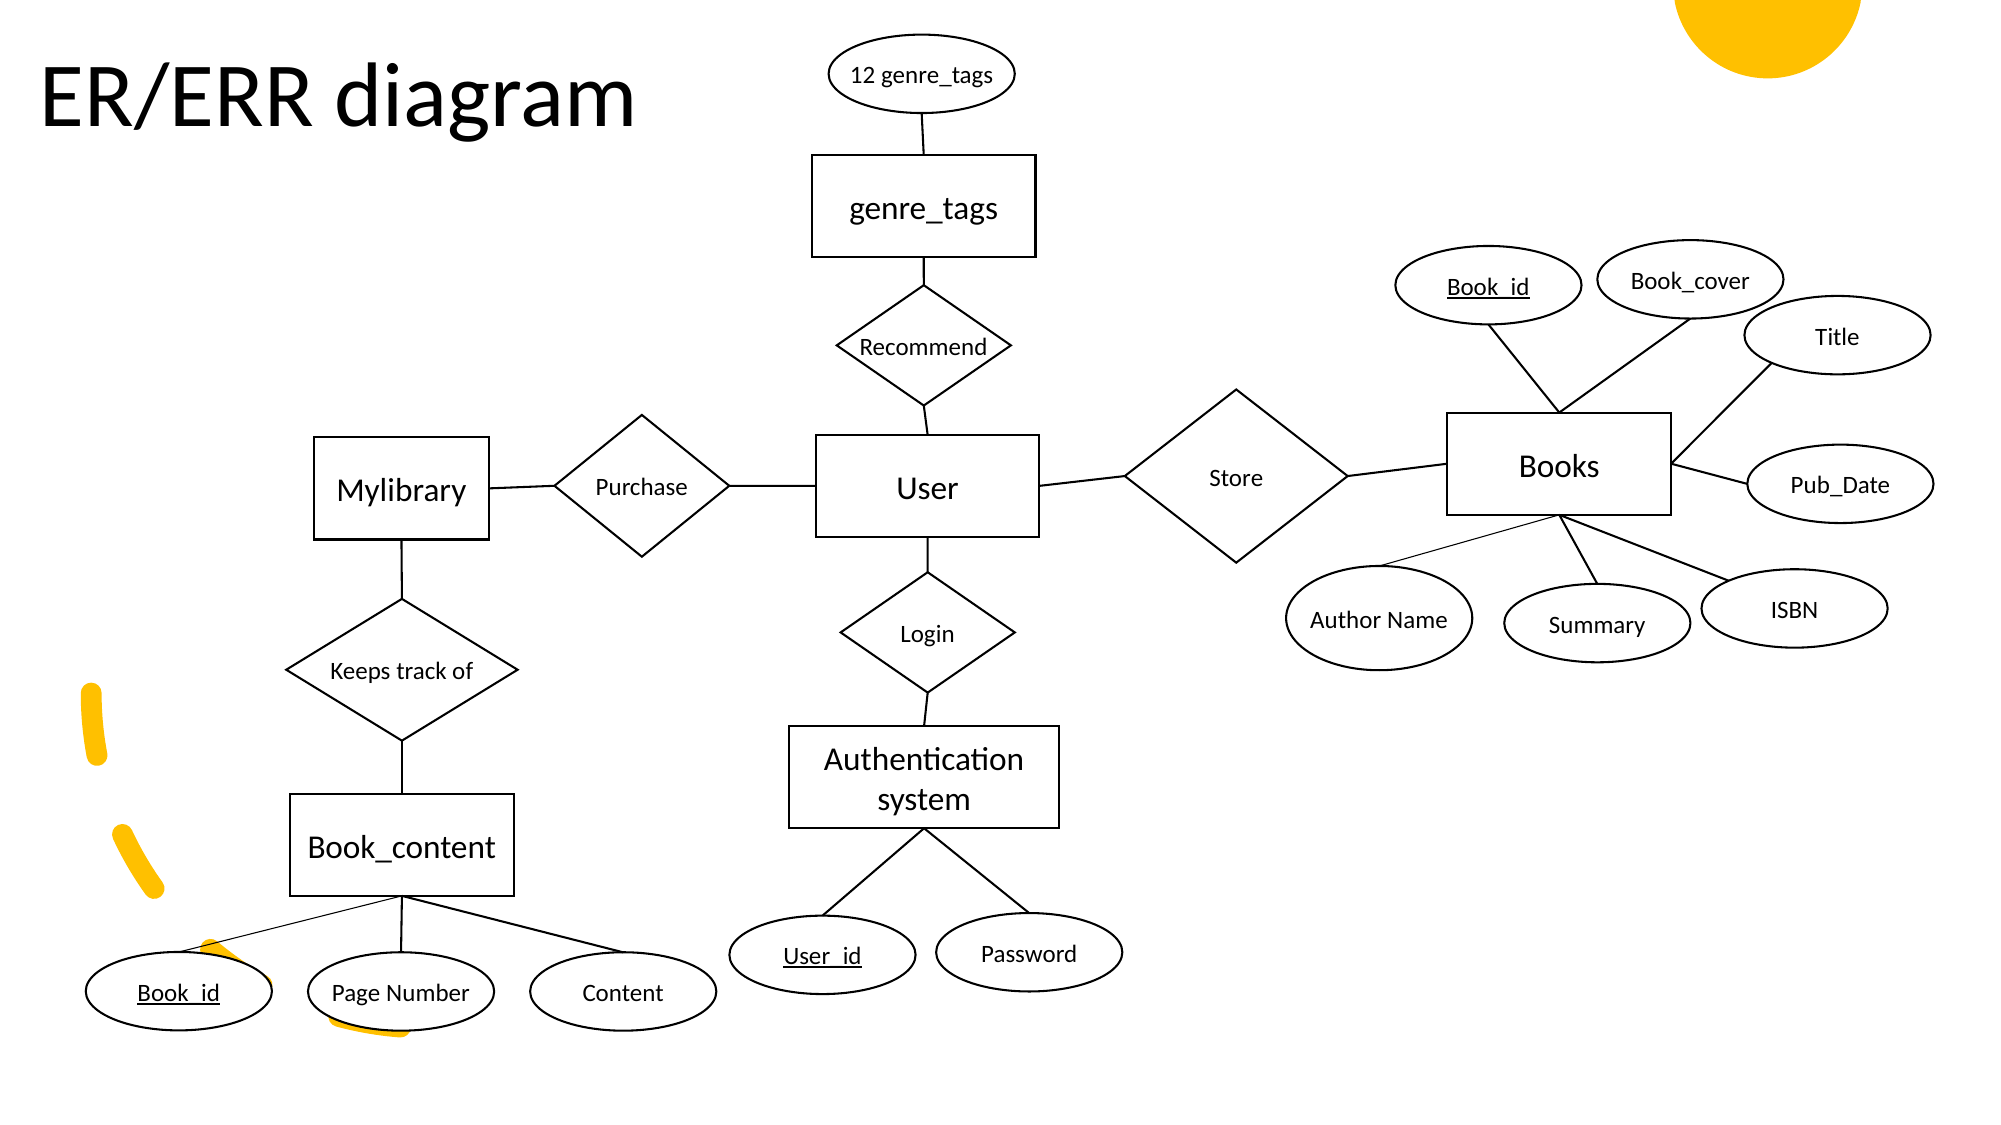

12 genre_tags
genre_tags
Book_cover
Book_id
Recommend
Title
Store
Books
Purchase
User
Mylibrary
Pub_Date
Author Name
ISBN
Login
Summary
Keeps track of
Authentication system
Book_content
Password
User_id
Page Number
Content
# ER/ERR diagram

Book_id